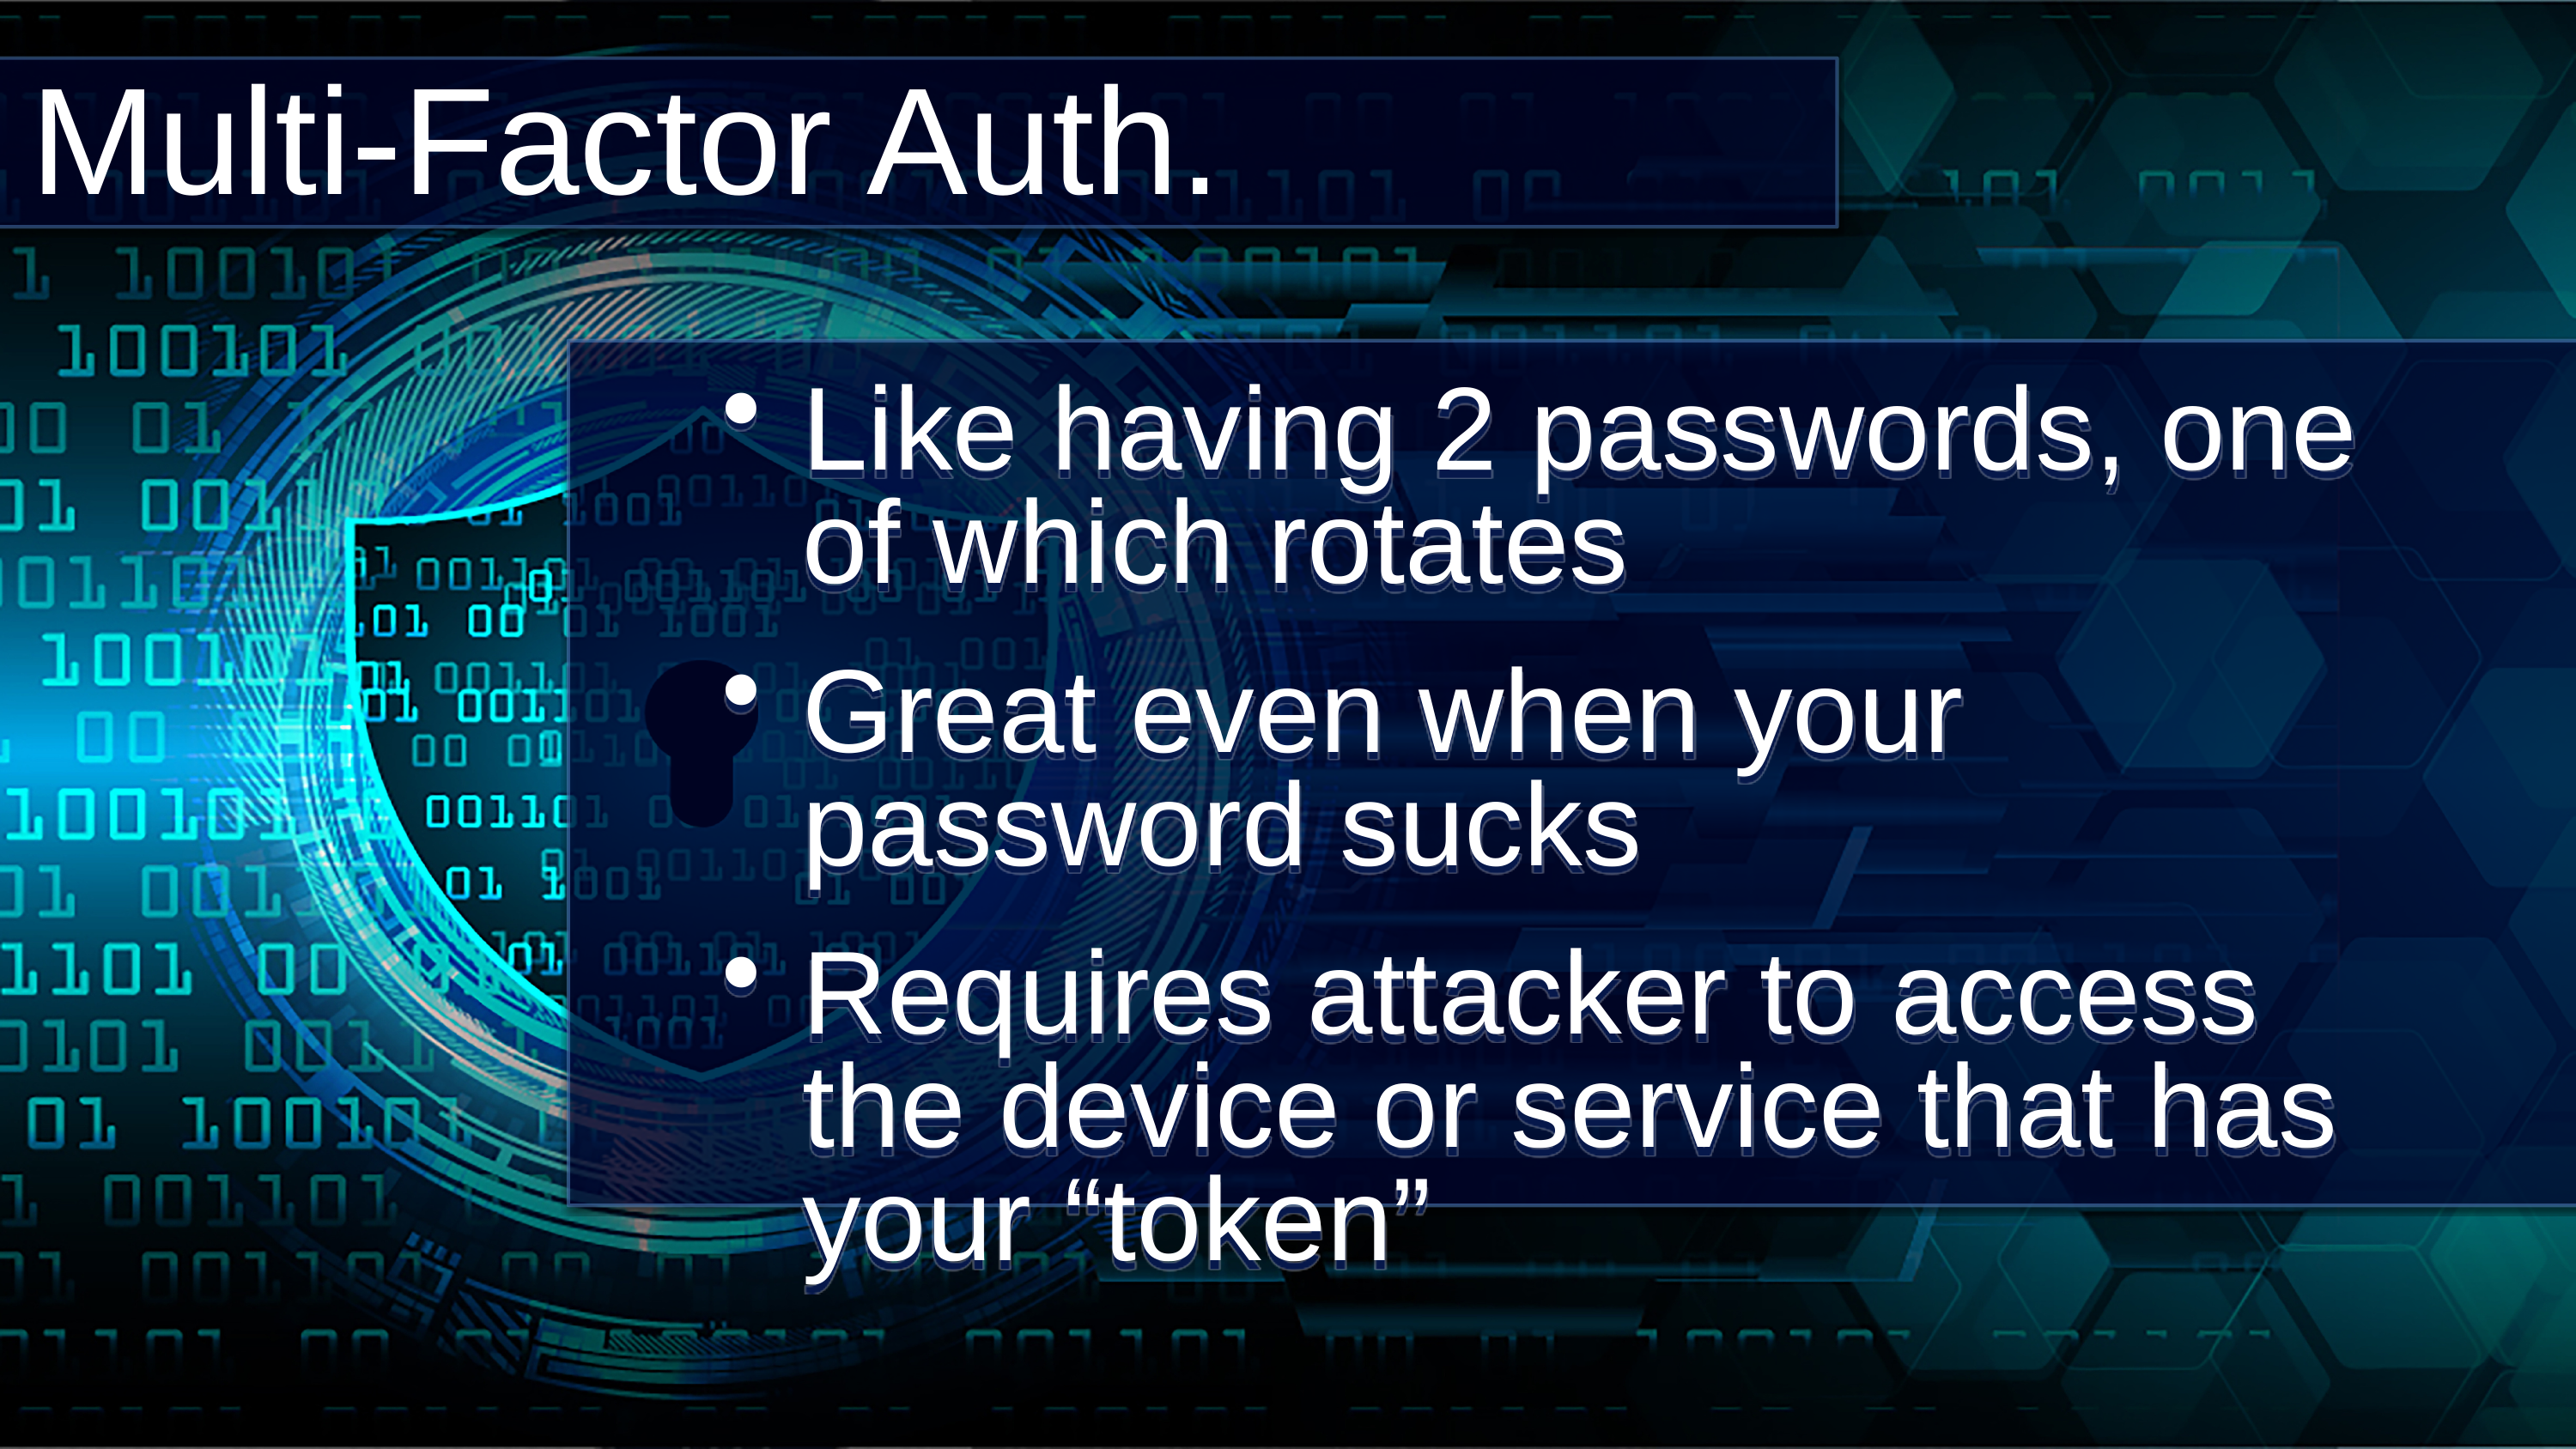

Multi-Factor Auth.

Like having 2 passwords, one of which rotates
Great even when your password sucks
Requires attacker to access the device or service that has your “token”